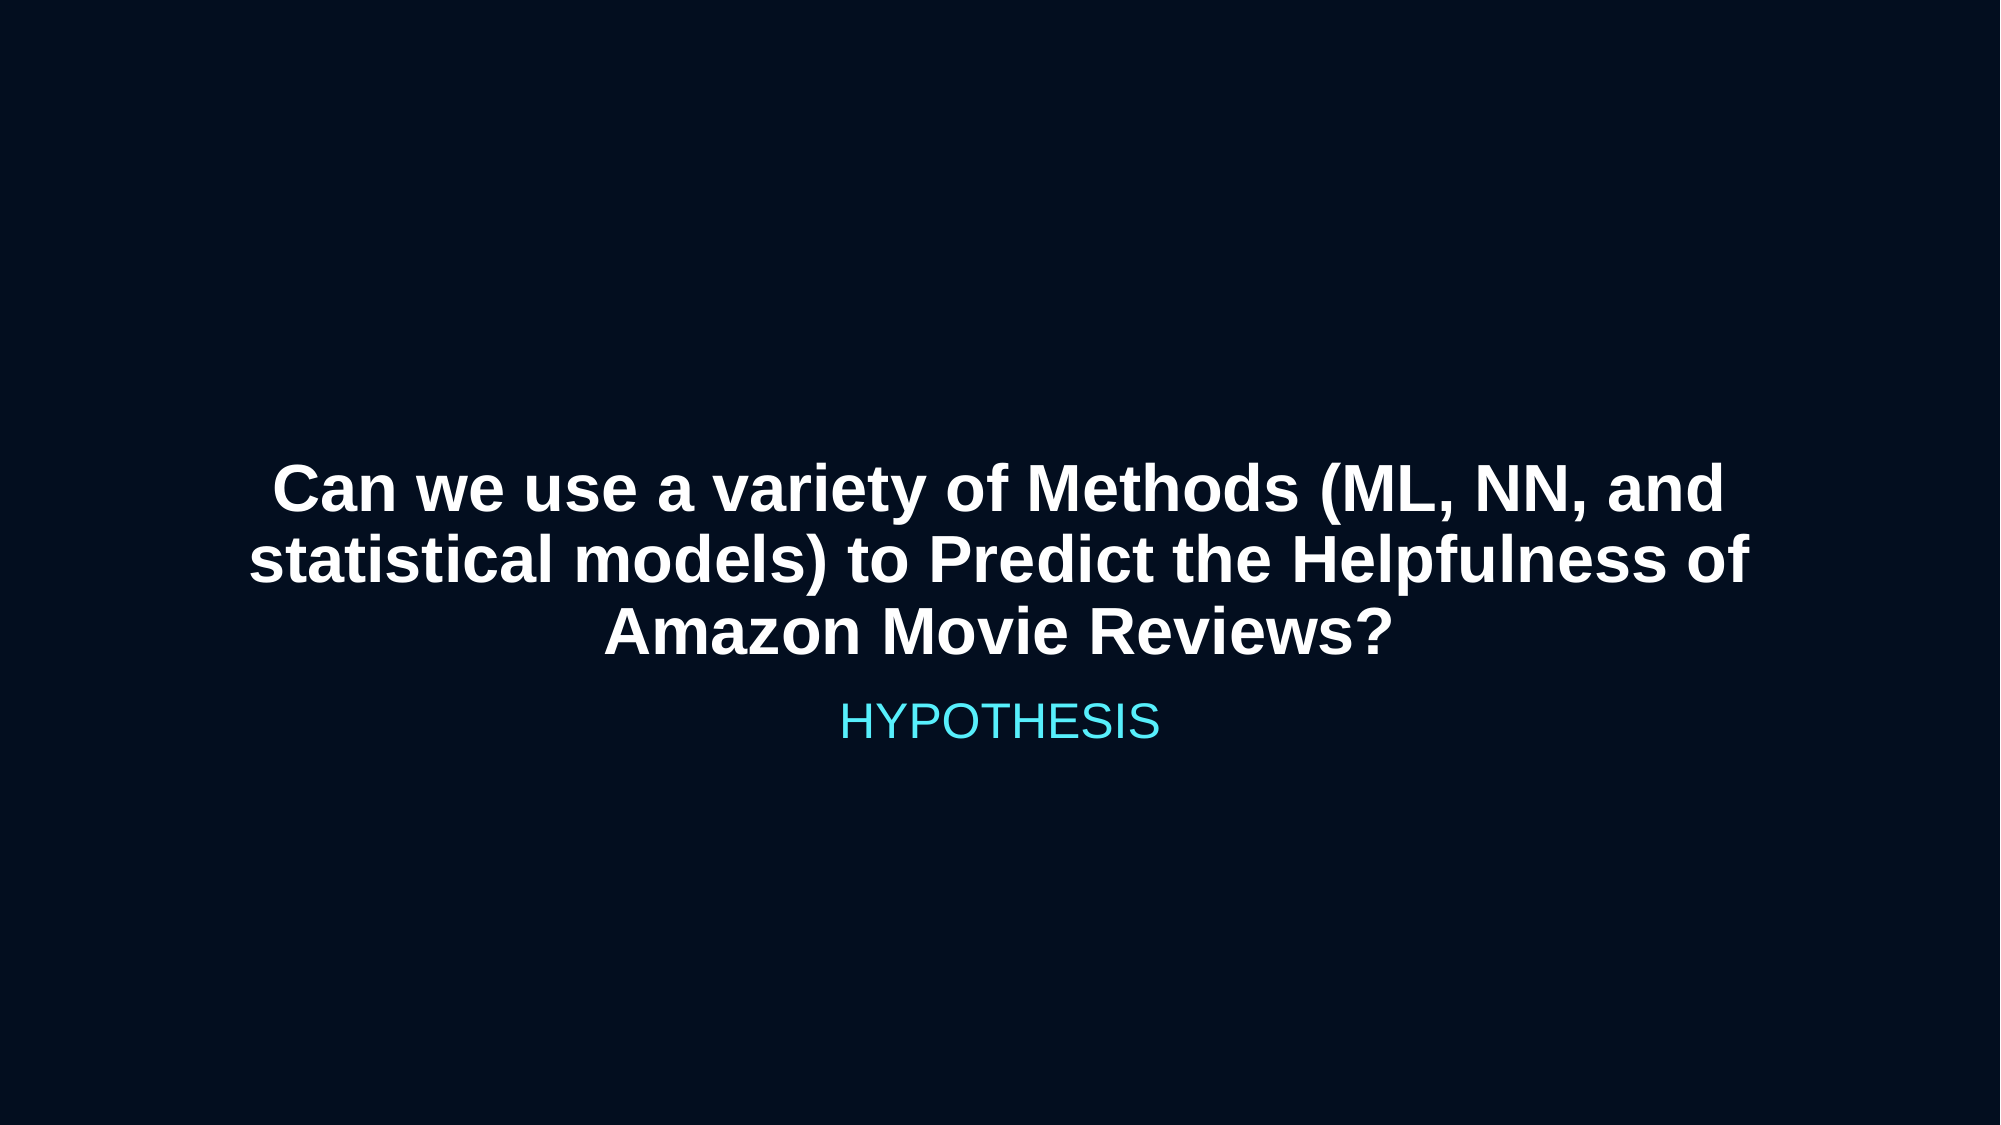

# Can we use a variety of Methods (ML, NN, and statistical models) to Predict the Helpfulness of Amazon Movie Reviews?
HYPOTHESIS